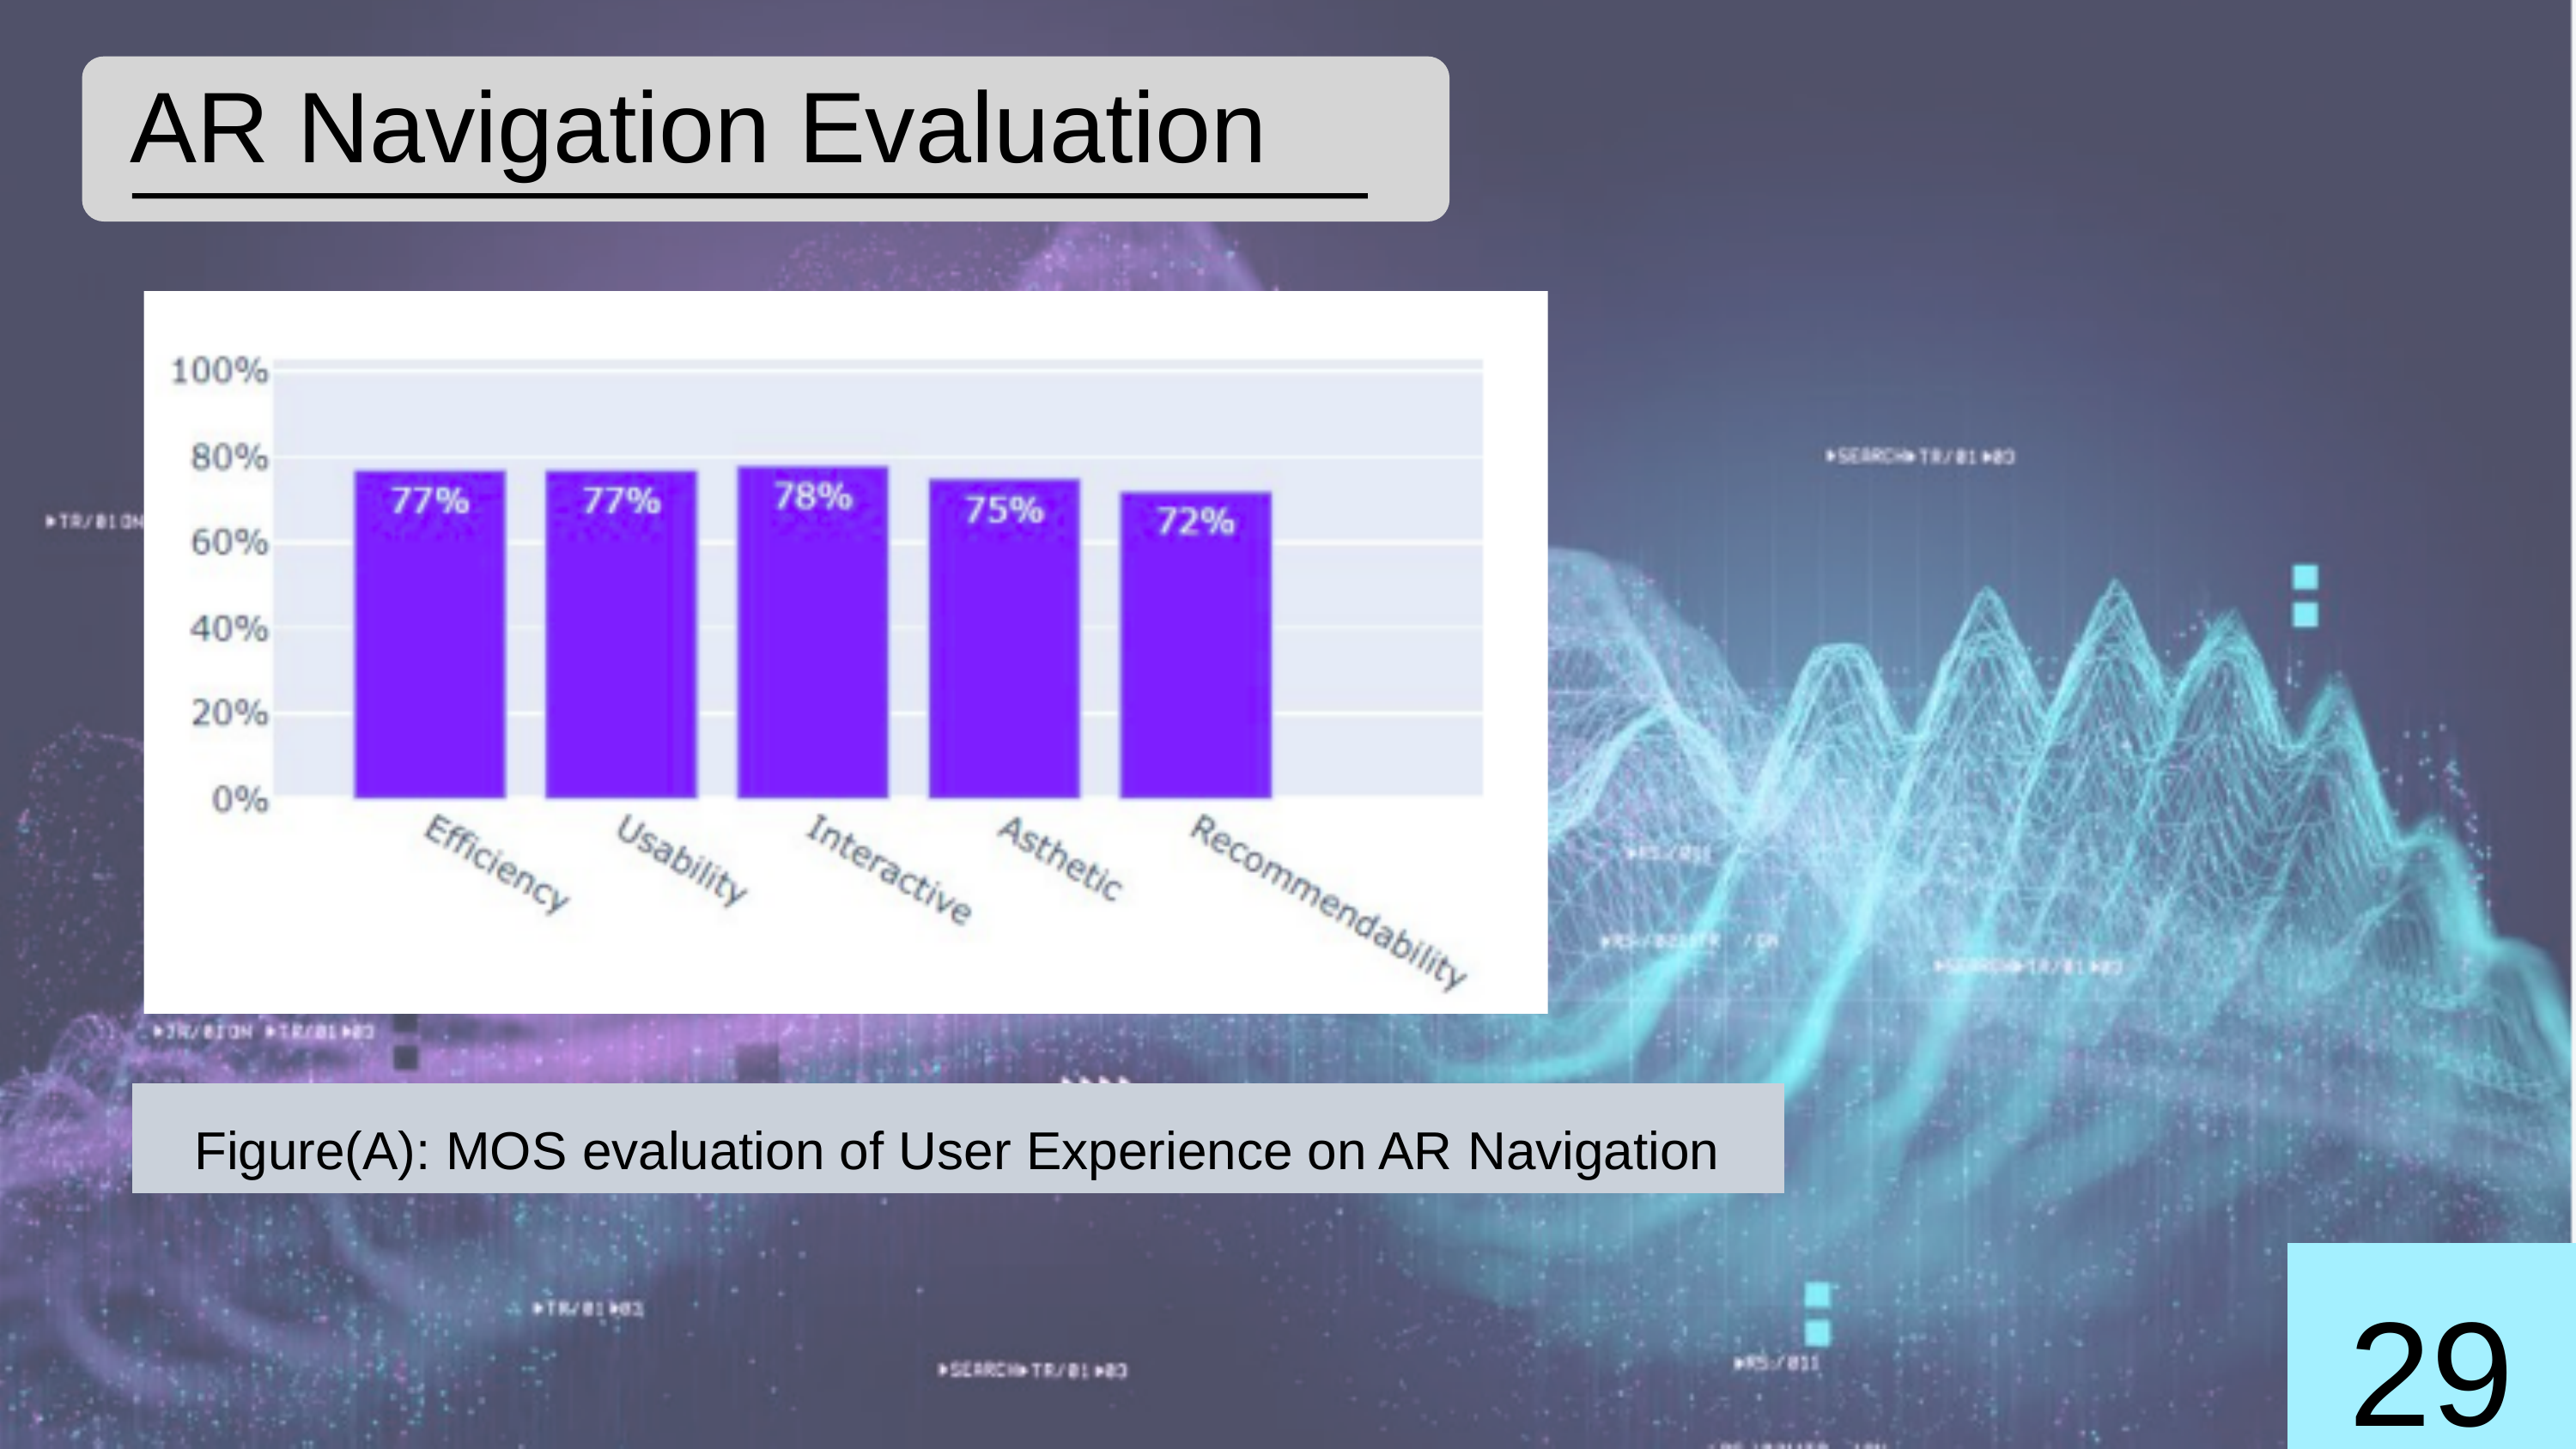

AR Navigation Evaluation

Figure(A): MOS evaluation of User Experience on AR Navigation

29